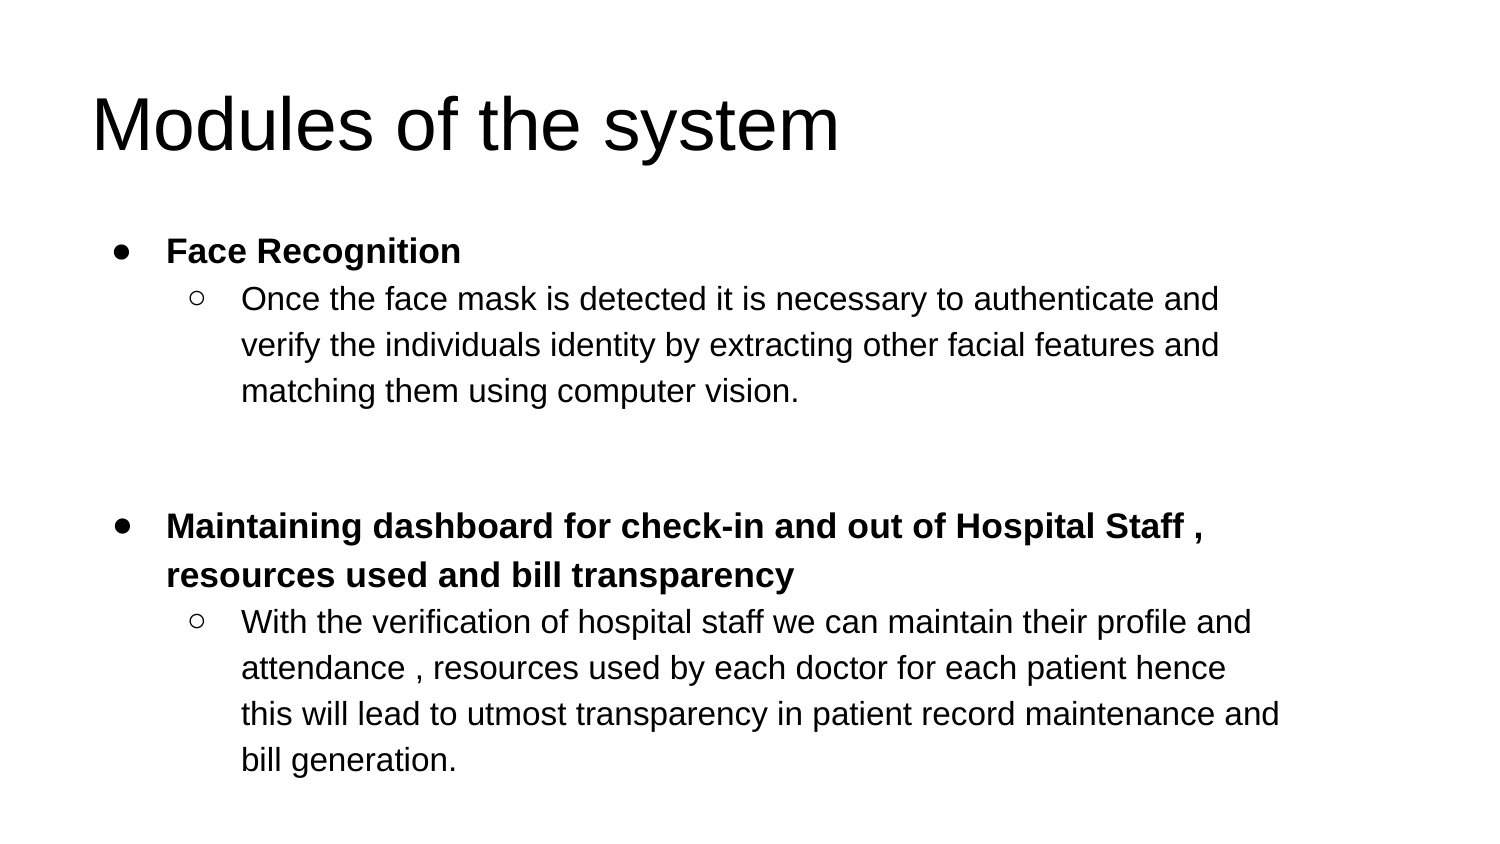

Modules of the system
Face Recognition
Once the face mask is detected it is necessary to authenticate and verify the individuals identity by extracting other facial features and matching them using computer vision.

Maintaining dashboard for check-in and out of Hospital Staff , resources used and bill transparency
With the verification of hospital staff we can maintain their profile and attendance , resources used by each doctor for each patient hence this will lead to utmost transparency in patient record maintenance and bill generation.